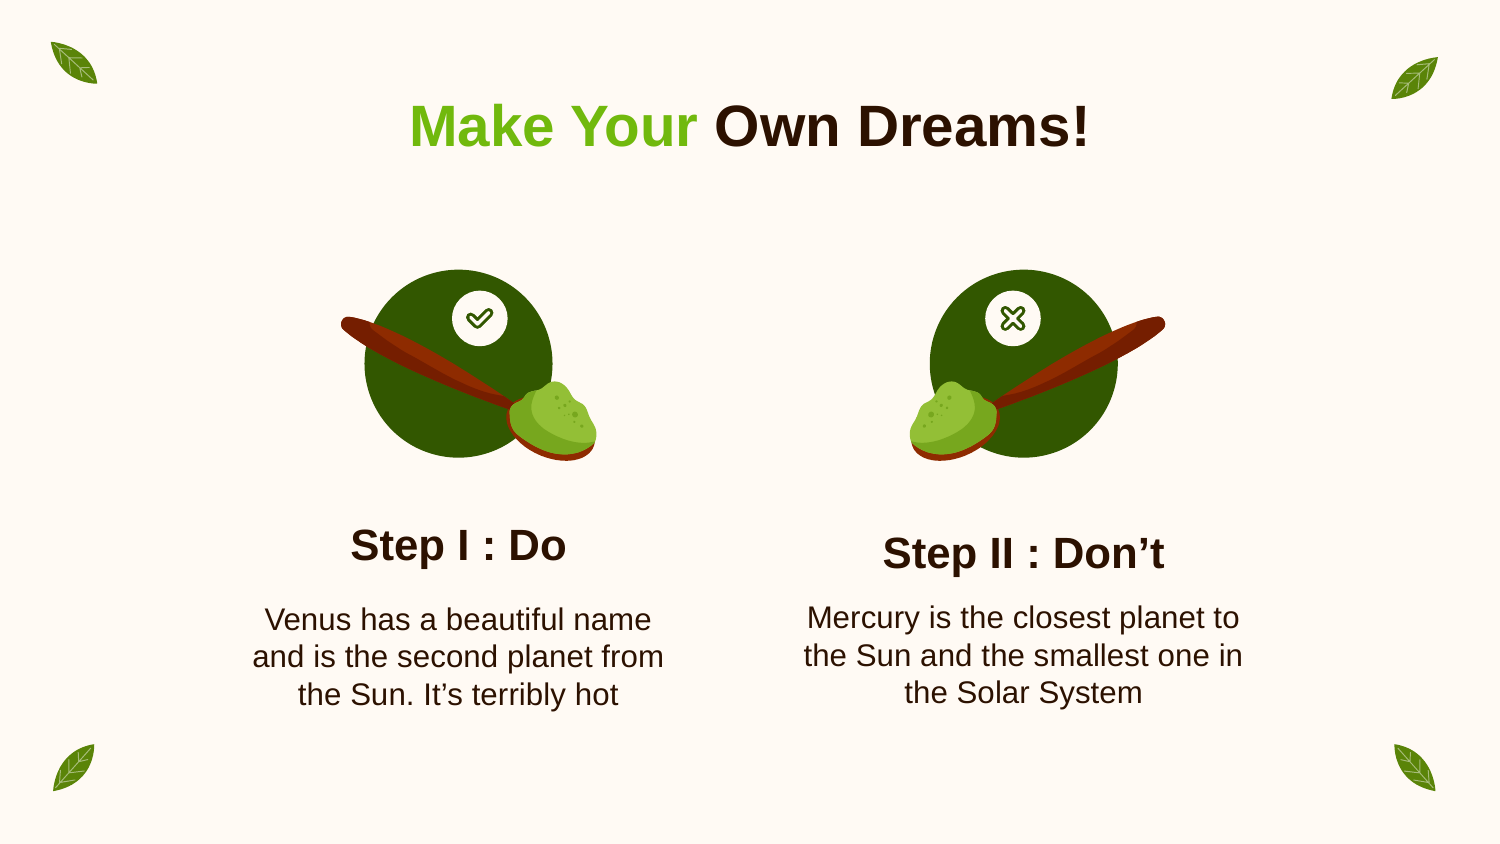

# Make Your Own Dreams!

Step I : Do
Step II : Don’t
Mercury is the closest planet to the Sun and the smallest one in the Solar System

Venus has a beautiful name and is the second planet from the Sun. It’s terribly hot